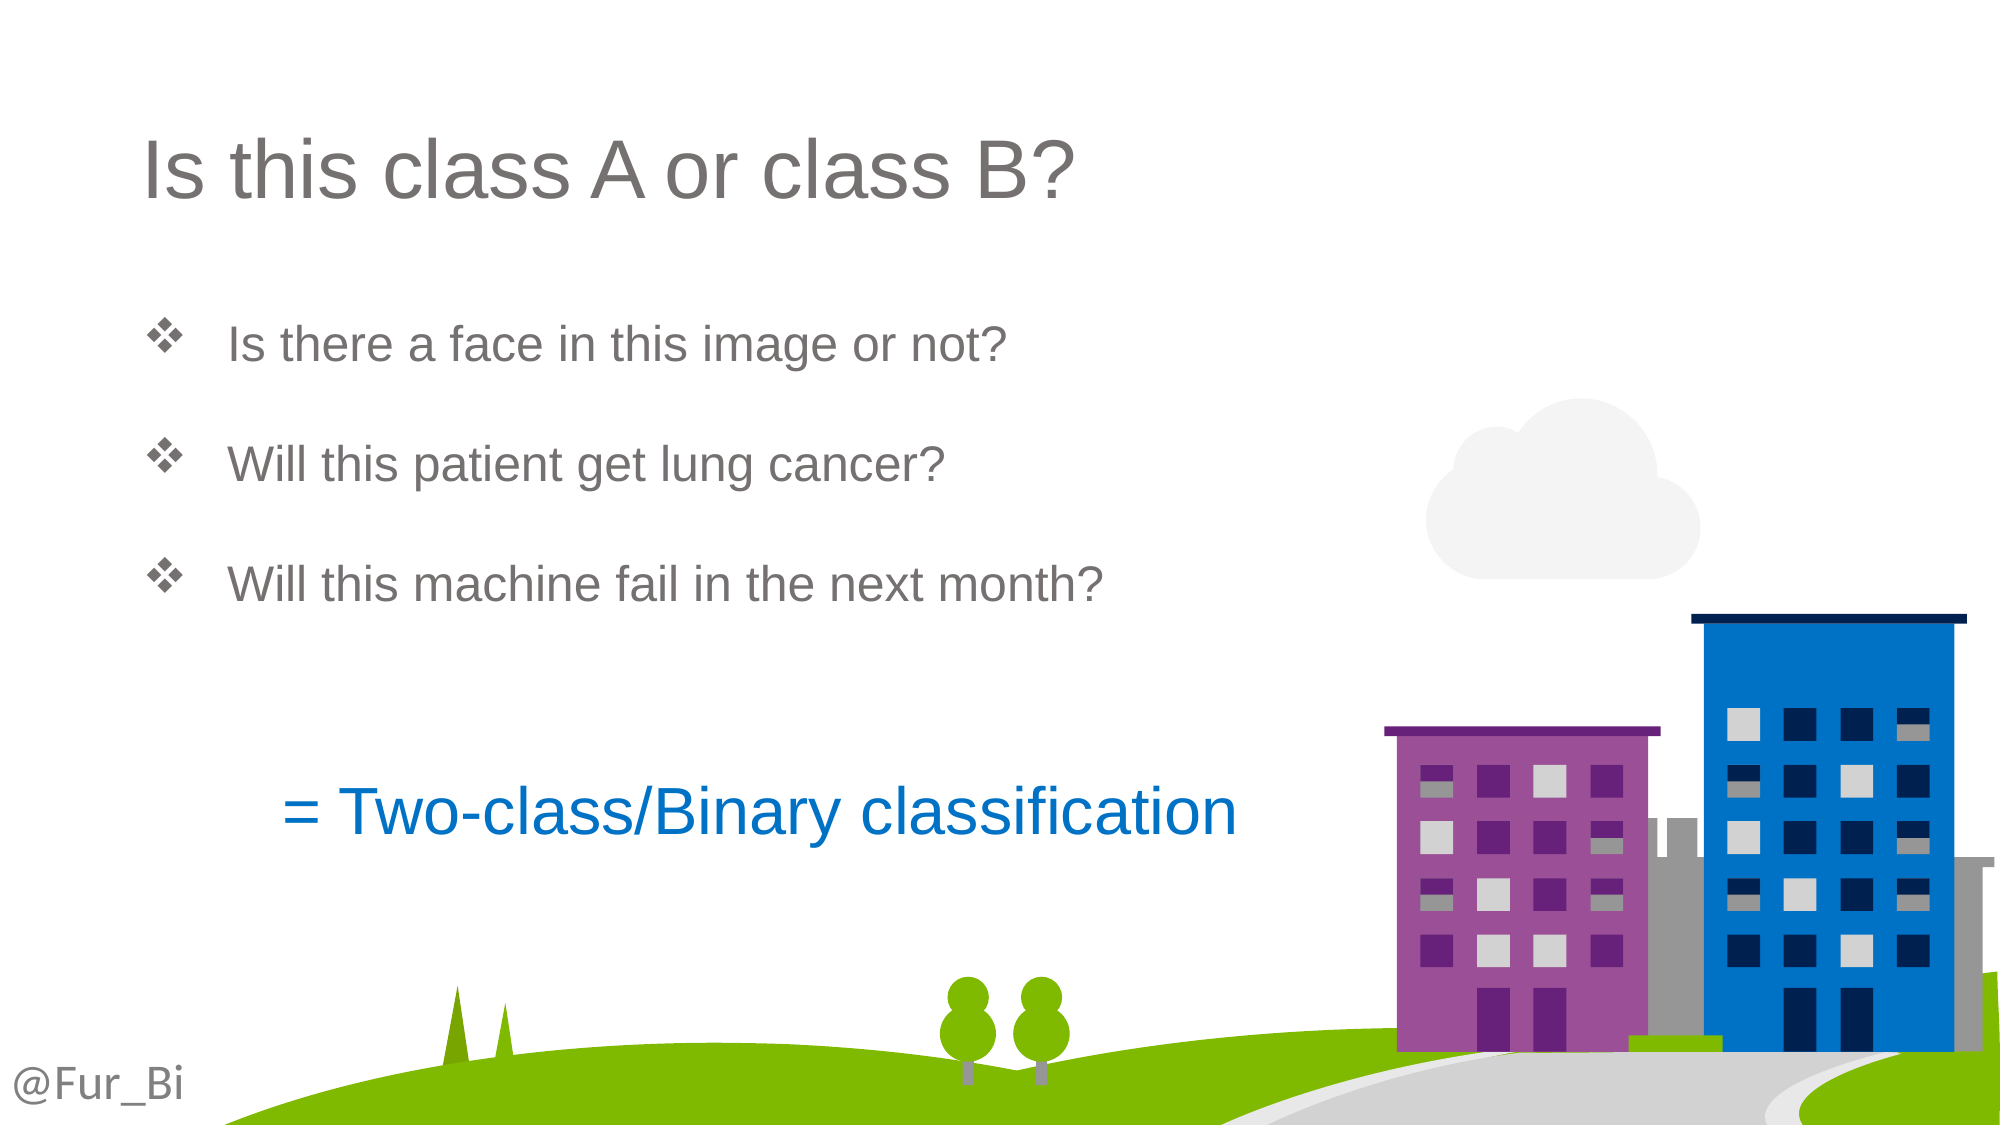

Is this class A or class B?
Is there a face in this image or not?

Will this patient get lung cancer?

Will this machine fail in the next month?

= Two-class/Binary classification
@Fur_Bi